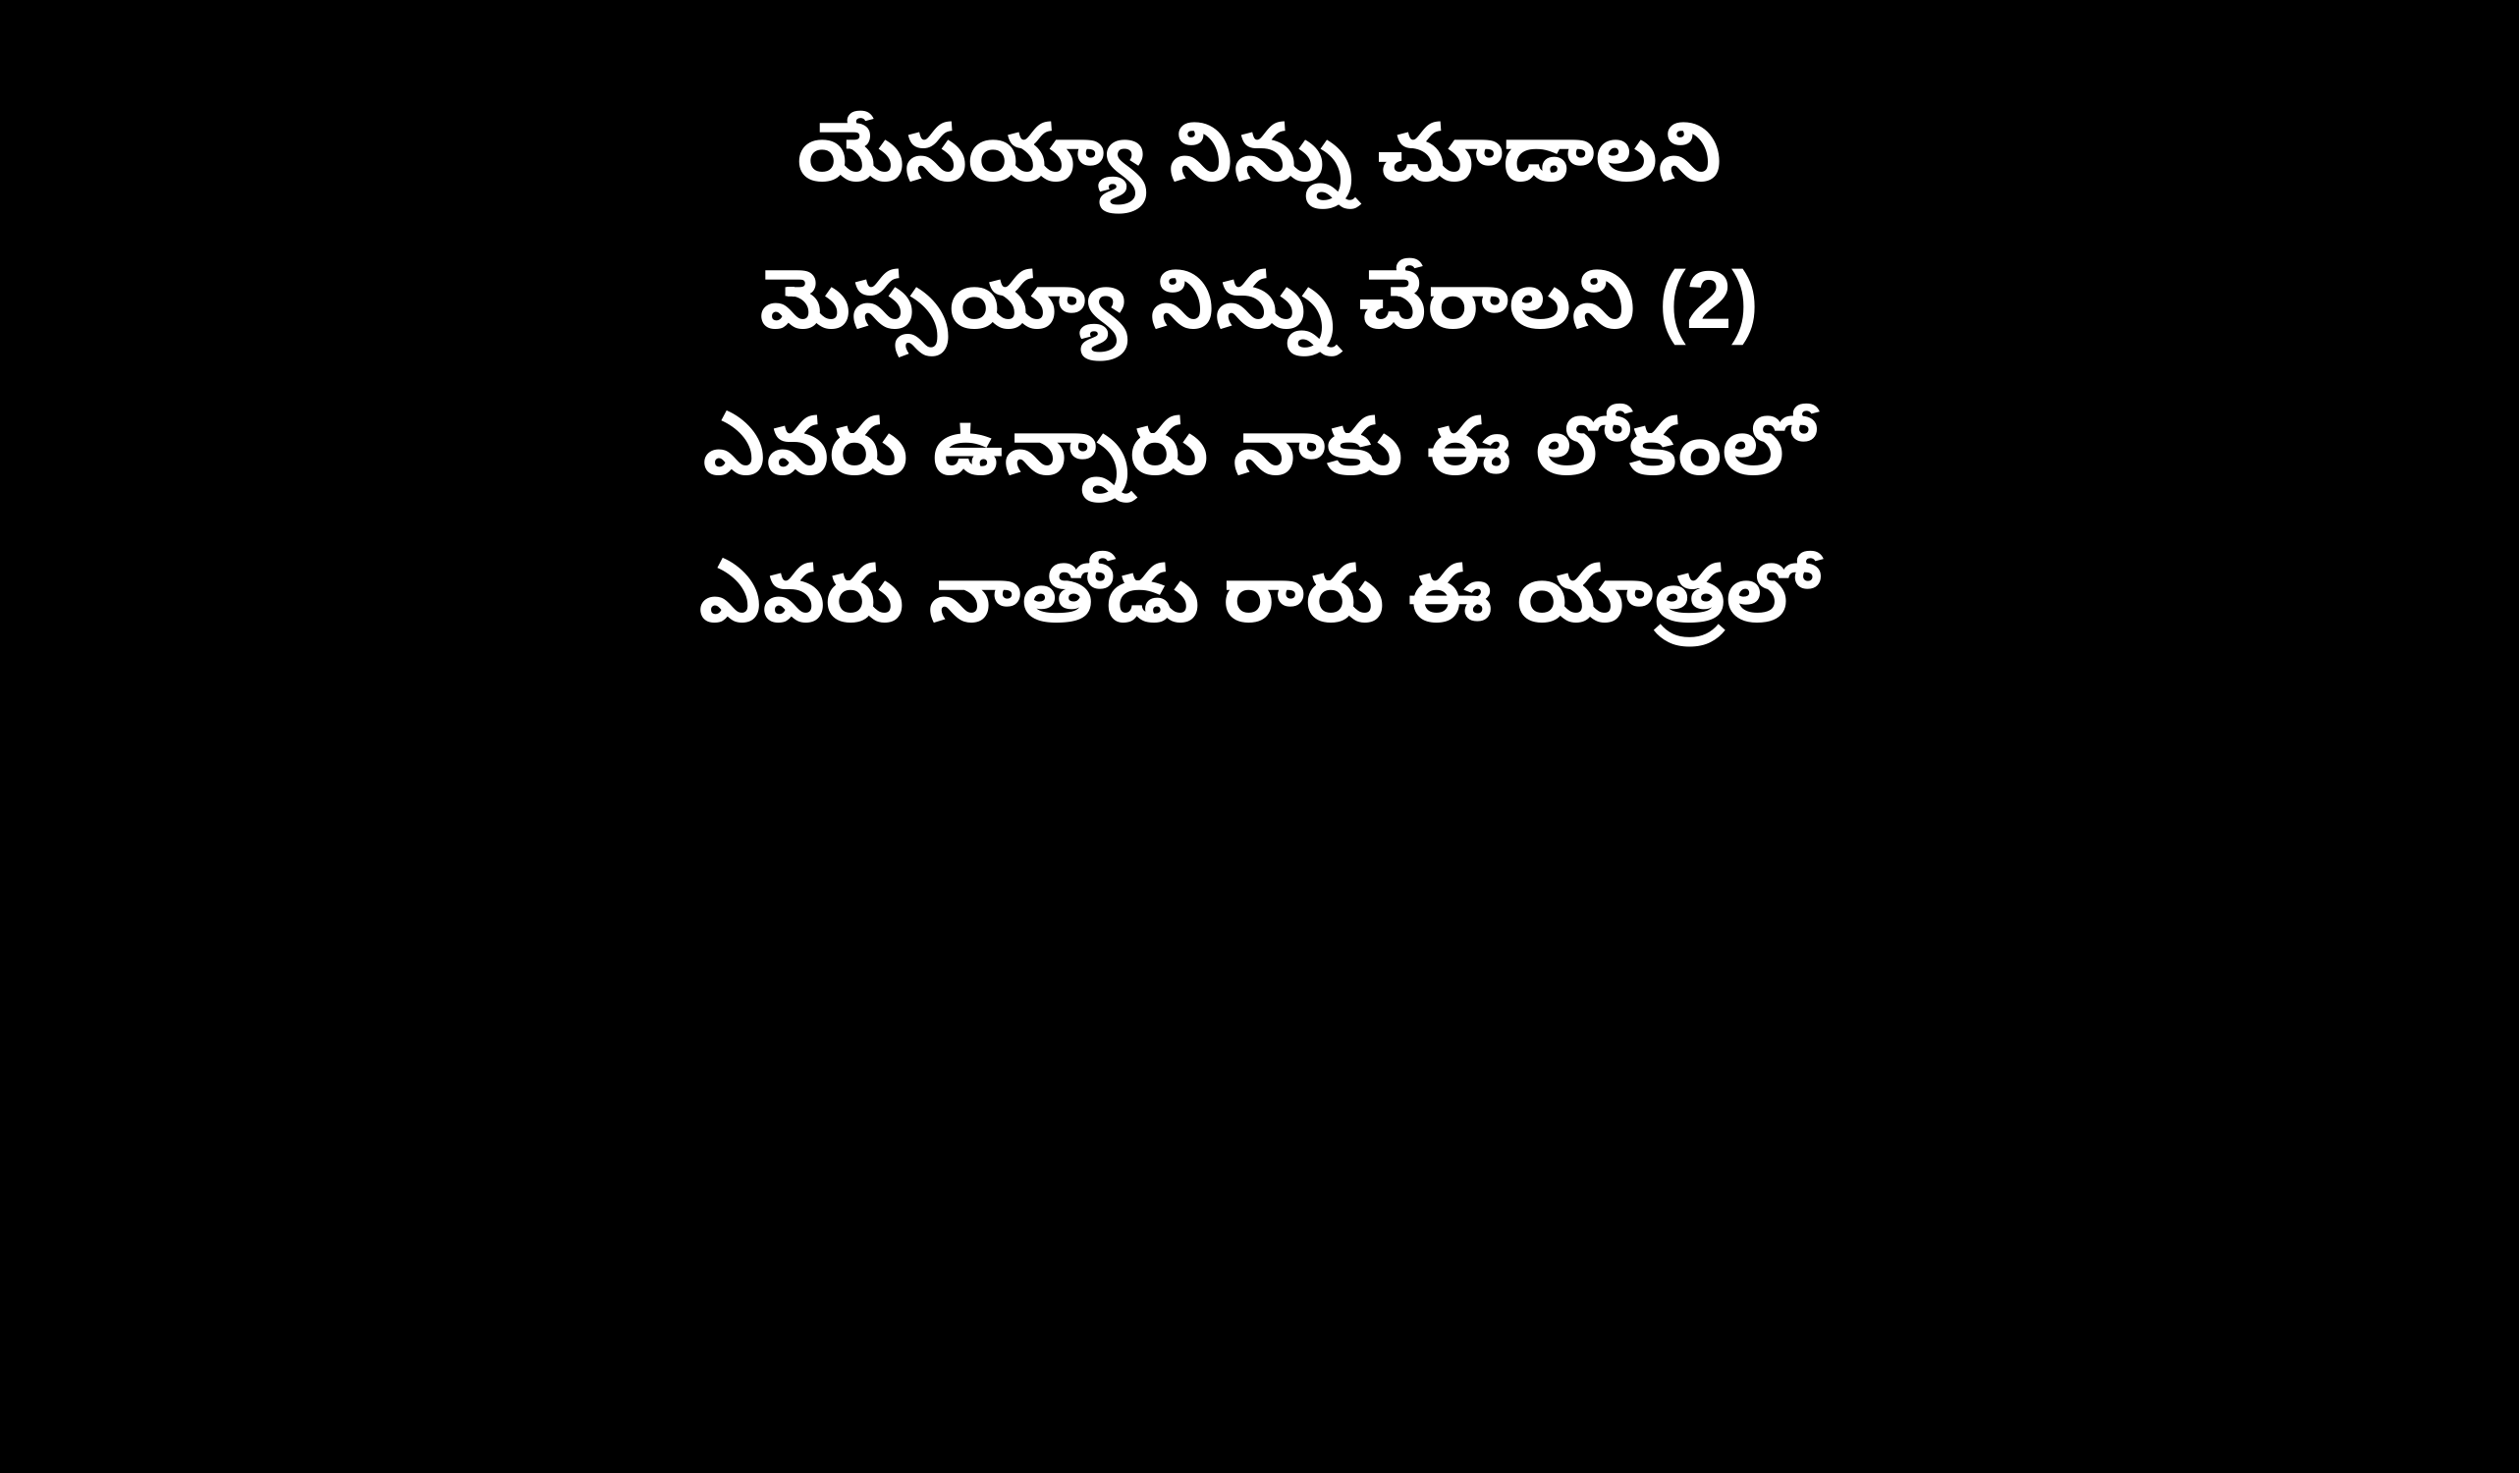

యేసయ్యా నిన్ను చూడాలని
మెస్సయ్యా నిన్ను చేరాలని (2)
ఎవరు ఉన్నారు నాకు ఈ లోకంలో
ఎవరు నాతోడు రారు ఈ యాత్రలో